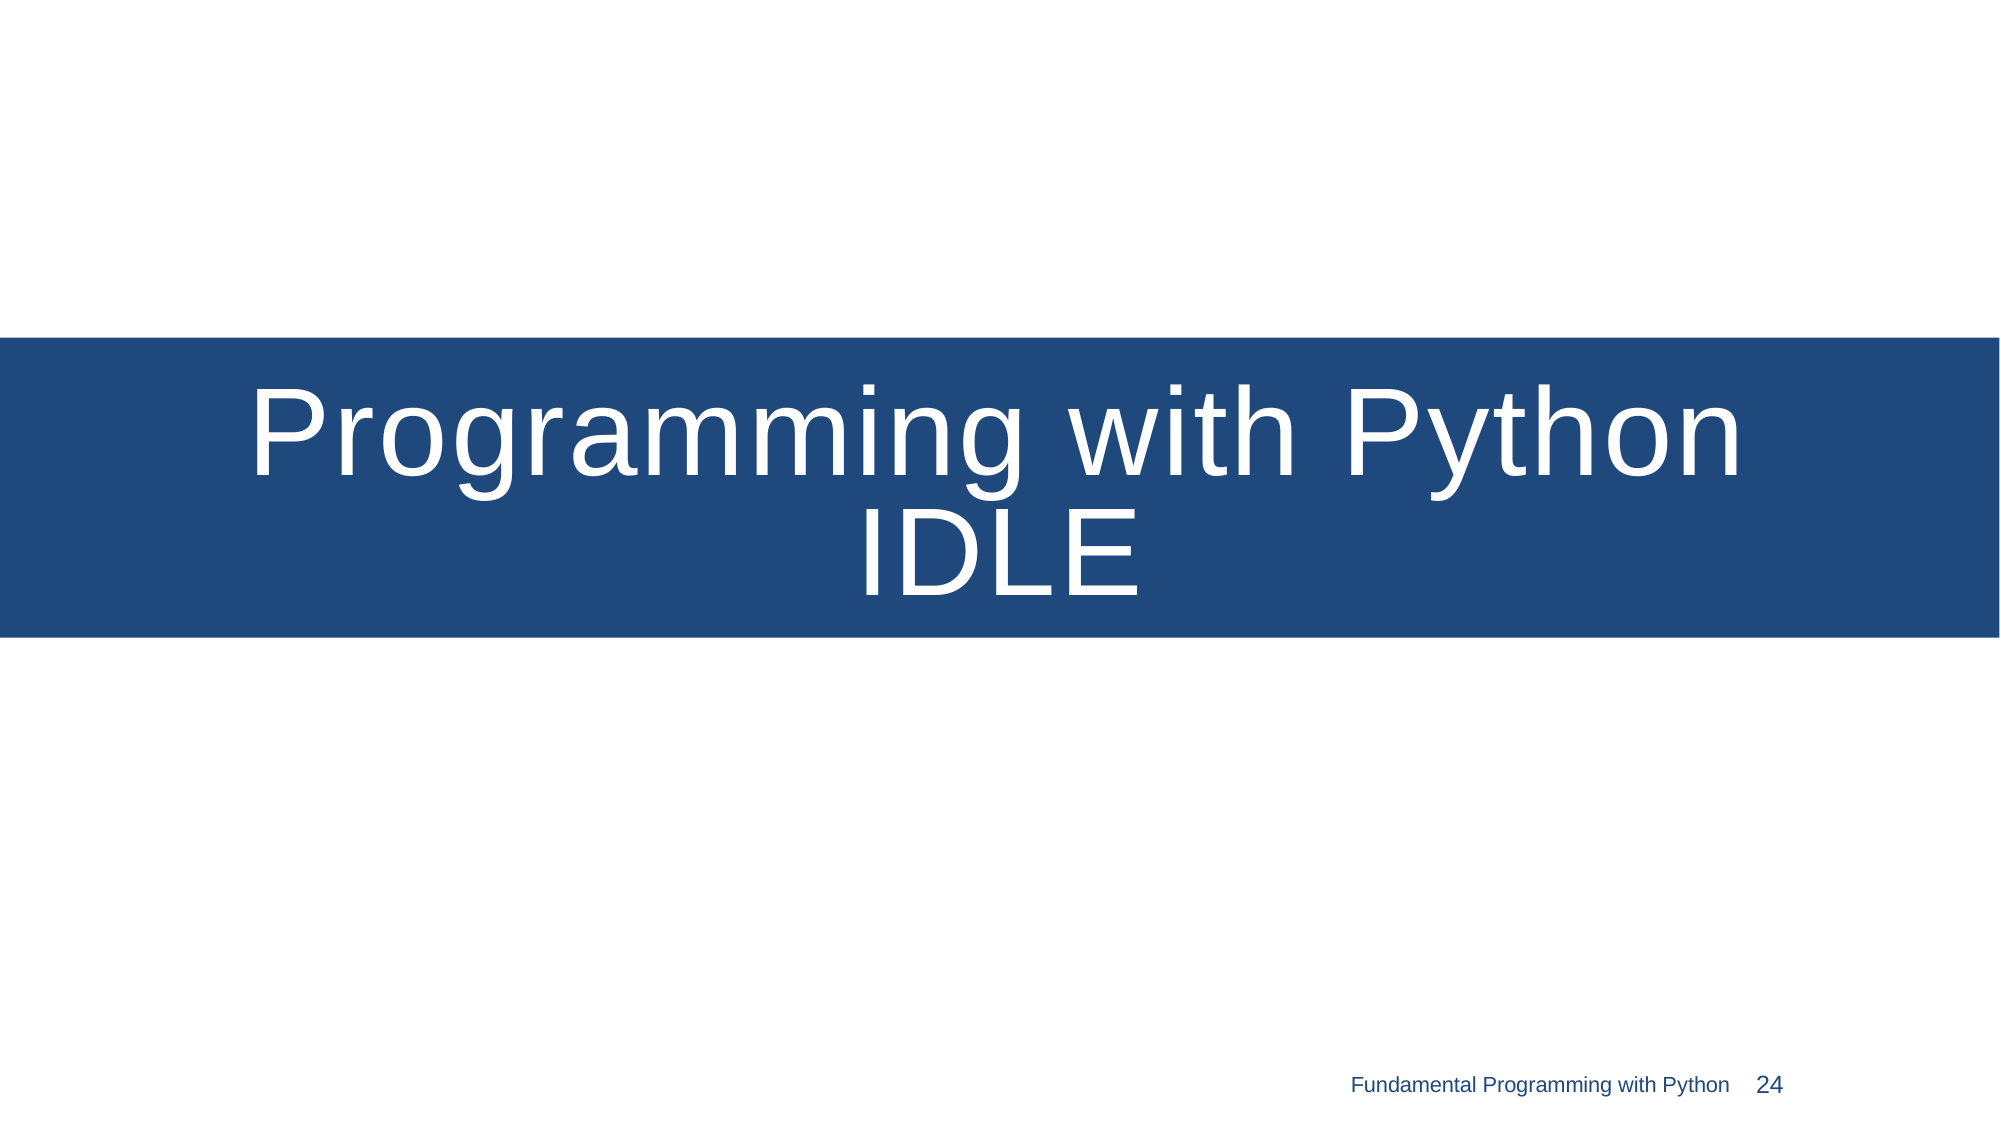

# Programming with Python IDLE
Fundamental Programming with Python
24